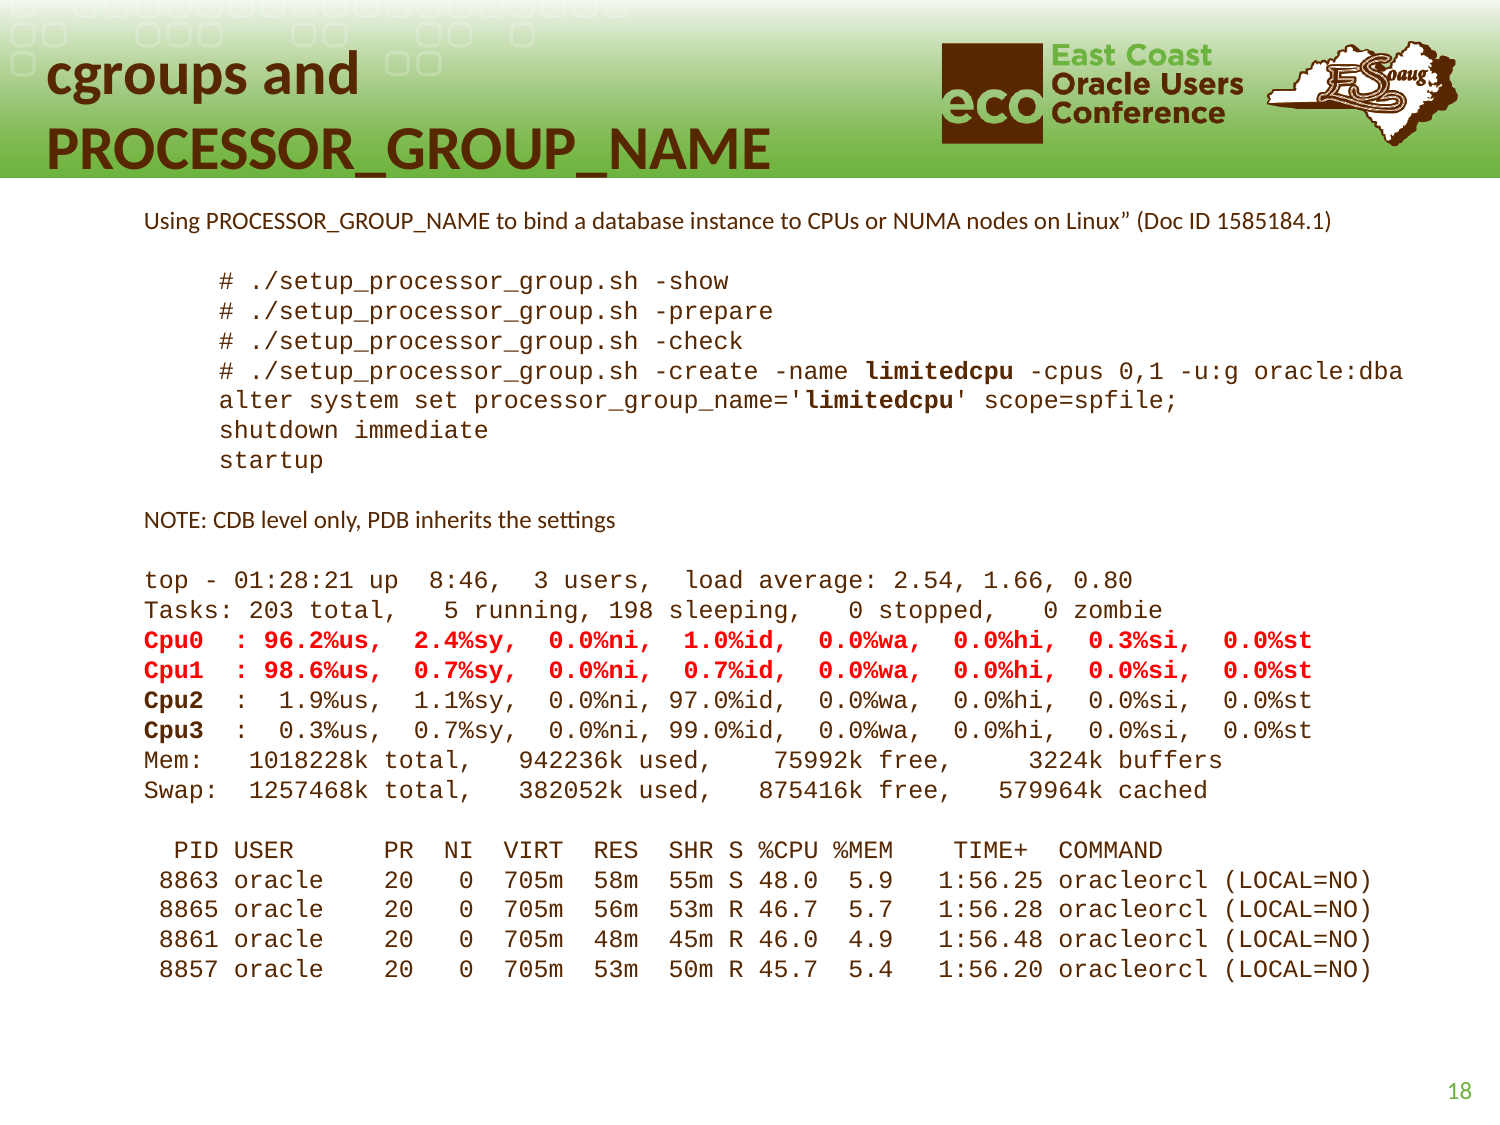

# cgroups and PROCESSOR_GROUP_NAME
Using PROCESSOR_GROUP_NAME to bind a database instance to CPUs or NUMA nodes on Linux” (Doc ID 1585184.1)

# ./setup_processor_group.sh -show
# ./setup_processor_group.sh -prepare
# ./setup_processor_group.sh -check
# ./setup_processor_group.sh -create -name limitedcpu -cpus 0,1 -u:g oracle:dba
alter system set processor_group_name='limitedcpu' scope=spfile;
shutdown immediate
startup

NOTE: CDB level only, PDB inherits the settings

top - 01:28:21 up  8:46,  3 users,  load average: 2.54, 1.66, 0.80
Tasks: 203 total,   5 running, 198 sleeping,   0 stopped,   0 zombie
Cpu0  : 96.2%us,  2.4%sy,  0.0%ni,  1.0%id,  0.0%wa,  0.0%hi,  0.3%si,  0.0%st
Cpu1  : 98.6%us,  0.7%sy,  0.0%ni,  0.7%id,  0.0%wa,  0.0%hi,  0.0%si,  0.0%st
Cpu2  :  1.9%us,  1.1%sy,  0.0%ni, 97.0%id,  0.0%wa,  0.0%hi,  0.0%si,  0.0%st
Cpu3  :  0.3%us,  0.7%sy,  0.0%ni, 99.0%id,  0.0%wa,  0.0%hi,  0.0%si,  0.0%st
Mem:   1018228k total,   942236k used,    75992k free,     3224k buffers
Swap:  1257468k total,   382052k used,   875416k free,   579964k cached

  PID USER      PR  NI  VIRT  RES  SHR S %CPU %MEM    TIME+  COMMAND
 8863 oracle    20   0  705m  58m  55m S 48.0  5.9   1:56.25 oracleorcl (LOCAL=NO)
 8865 oracle    20   0  705m  56m  53m R 46.7  5.7   1:56.28 oracleorcl (LOCAL=NO)
 8861 oracle    20   0  705m  48m  45m R 46.0  4.9   1:56.48 oracleorcl (LOCAL=NO)
 8857 oracle    20   0  705m  53m  50m R 45.7  5.4   1:56.20 oracleorcl (LOCAL=NO)

18